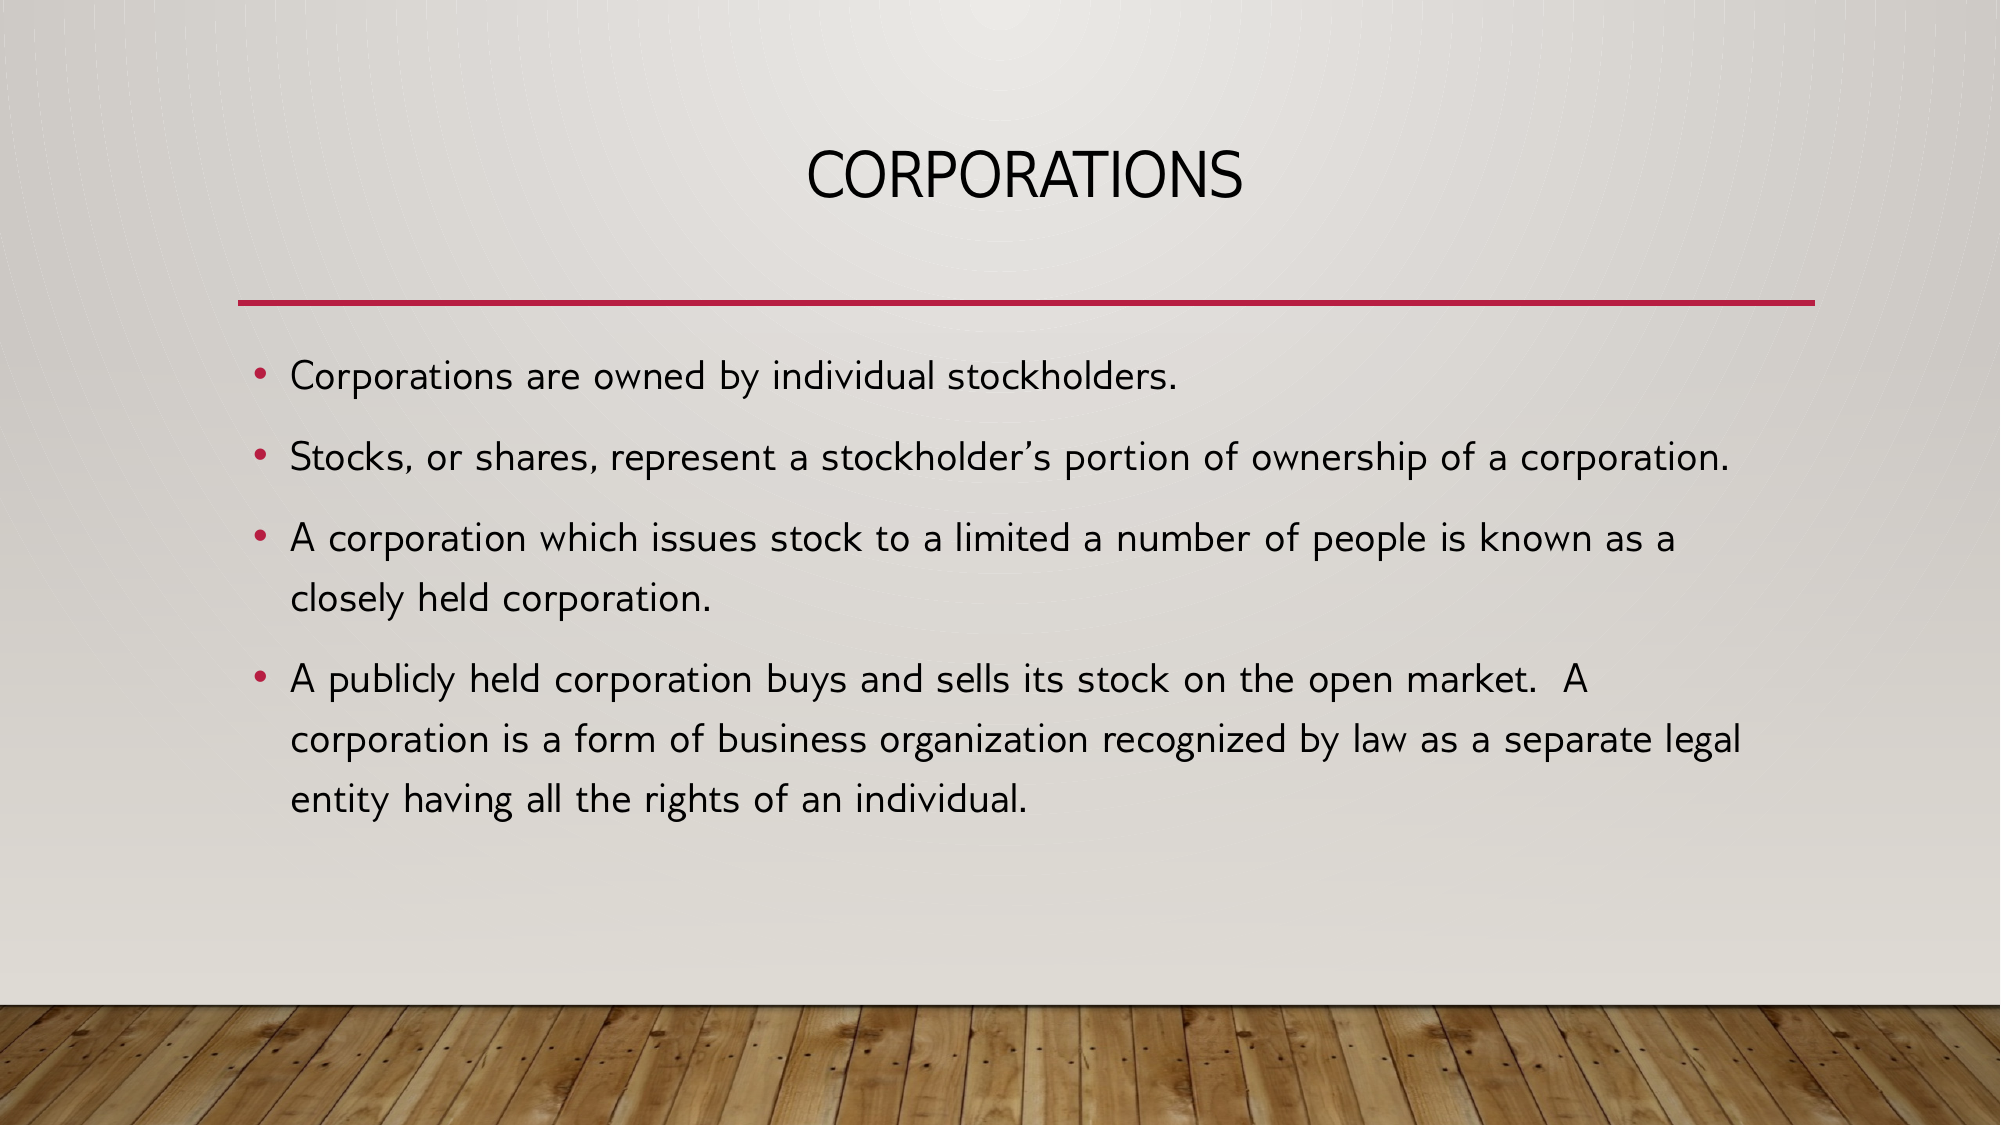

# Corporations
Corporations are owned by individual stockholders.
Stocks, or shares, represent a stockholder’s portion of ownership of a corporation.
A corporation which issues stock to a limited a number of people is known as a closely held corporation.
A publicly held corporation buys and sells its stock on the open market.  A corporation is a form of business organization recognized by law as a separate legal entity having all the rights of an individual.